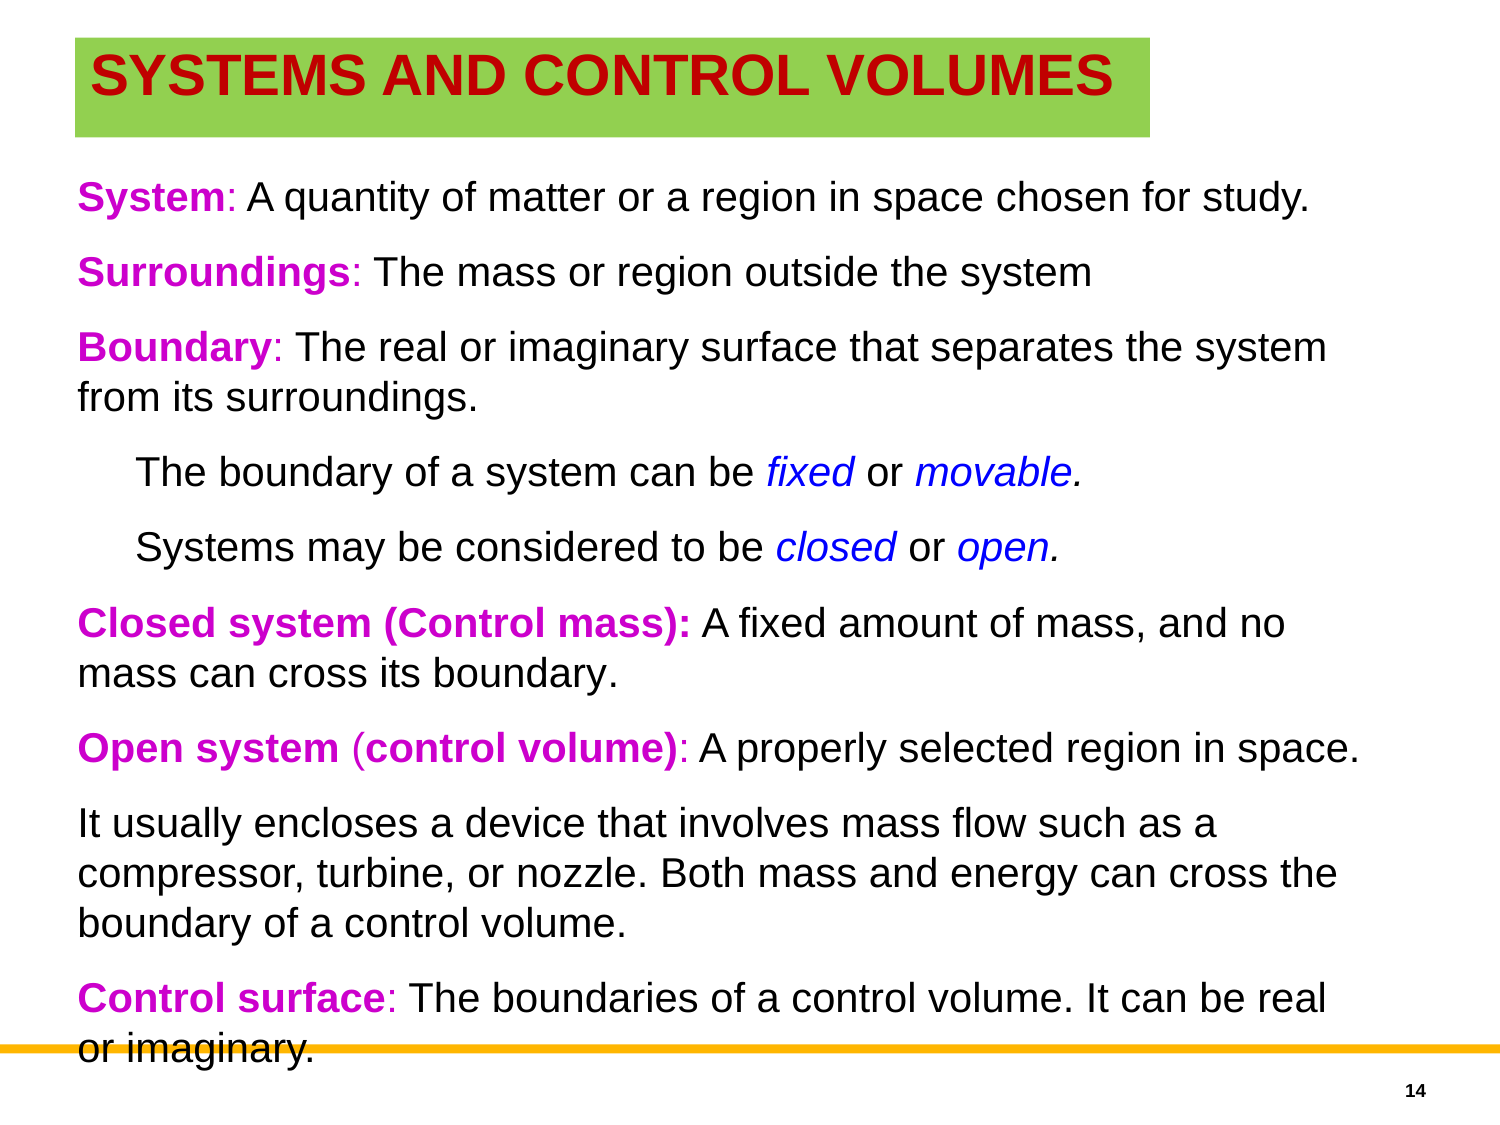

# SYSTEMS AND CONTROL VOLUMES
System: A quantity of matter or a region in space chosen for study.
Surroundings: The mass or region outside the system
Boundary: The real or imaginary surface that separates the system from its surroundings.
     The boundary of a system can be fixed or movable.
     Systems may be considered to be closed or open.
Closed system (Control mass): A fixed amount of mass, and no mass can cross its boundary.
Open system (control volume): A properly selected region in space.
It usually encloses a device that involves mass flow such as a compressor, turbine, or nozzle. Both mass and energy can cross the boundary of a control volume.
Control surface: The boundaries of a control volume. It can be real or imaginary.

14